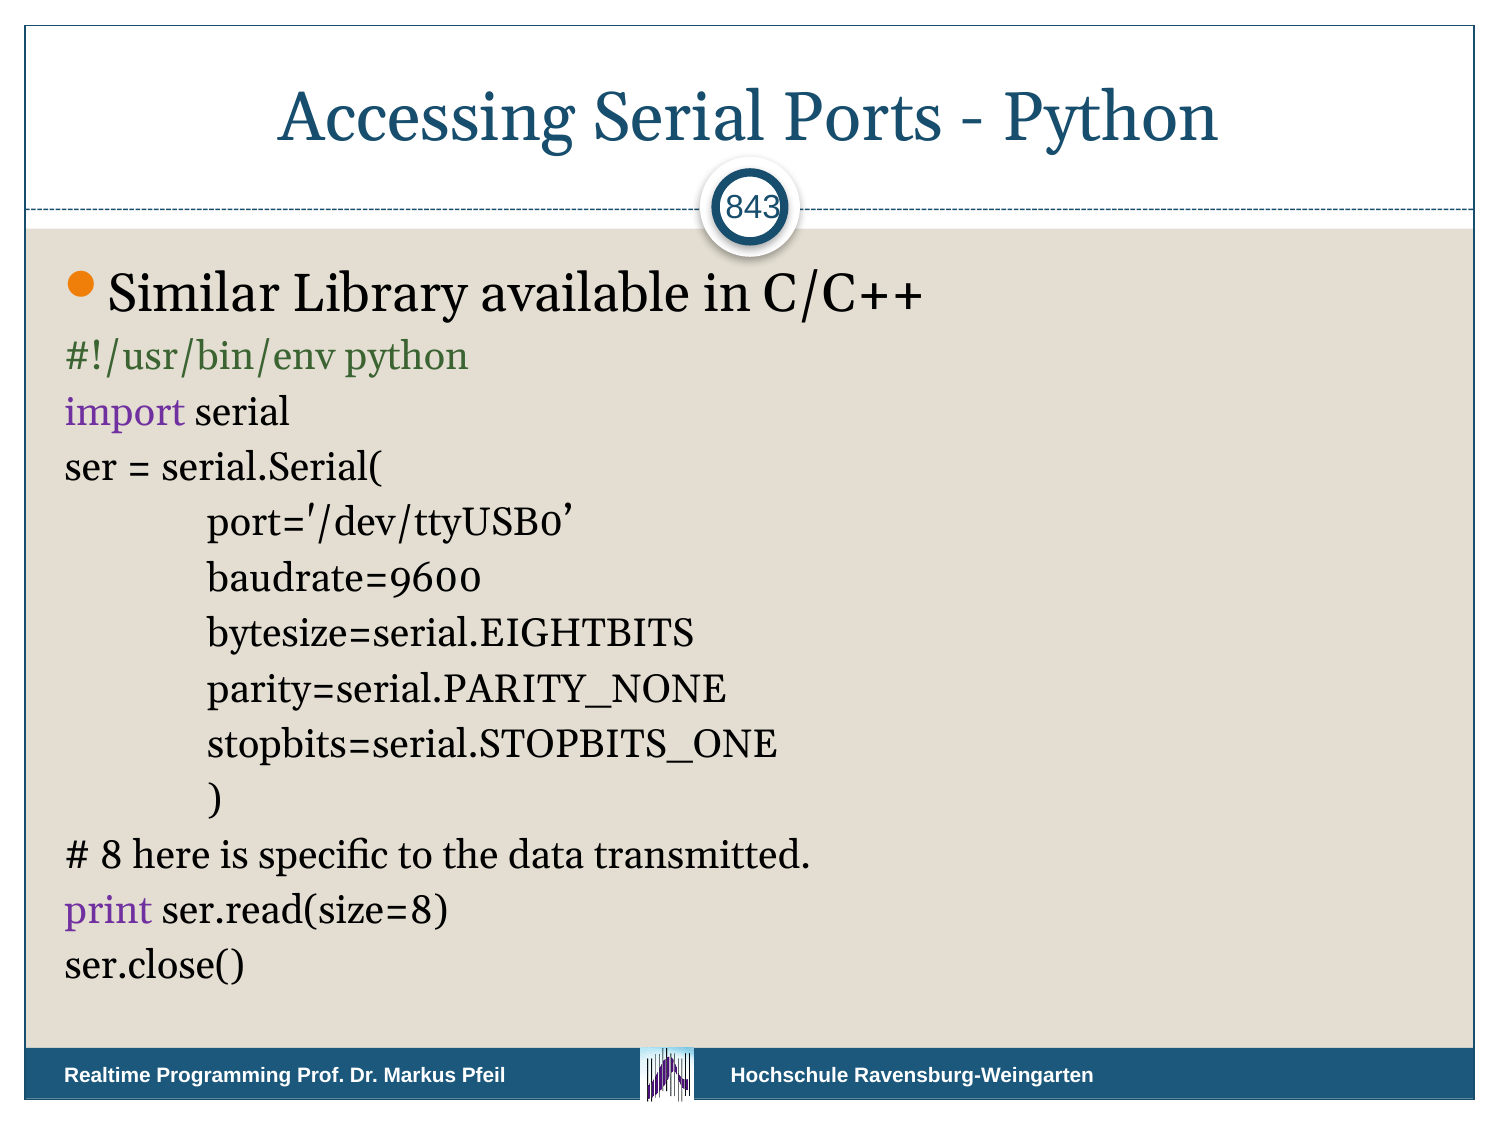

# Accessing Serial Ports - Python
843
Similar Library available in C/C++
#!/usr/bin/env python
import serial
ser = serial.Serial(
	port='/dev/ttyUSB0’
	baudrate=9600
	bytesize=serial.EIGHTBITS
	parity=serial.PARITY_NONE
	stopbits=serial.STOPBITS_ONE
	)
# 8 here is specific to the data transmitted.
print ser.read(size=8)
ser.close()

Realtime Programming Prof. Dr. Markus Pfeil